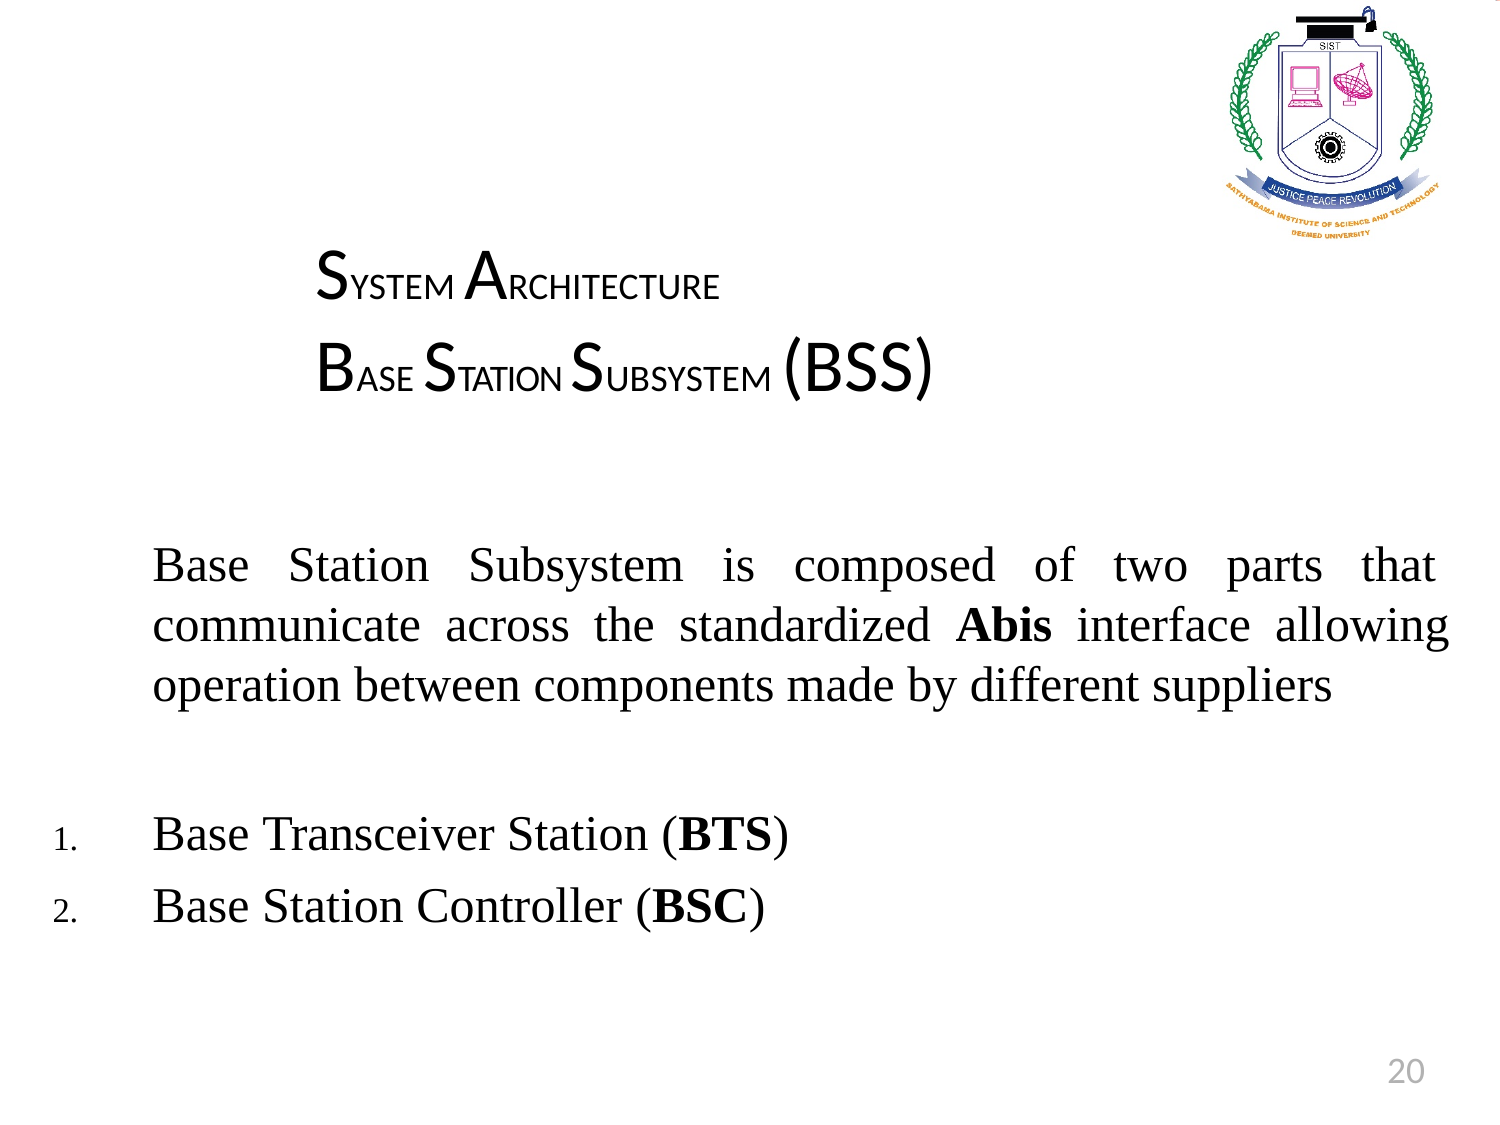

SYSTEM ARCHITECTURE
BASE STATION SUBSYSTEM (BSS)
Base Station Subsystem is composed of two parts that  communicate across the standardized Abis interface allowing  operation between components made by different suppliers

Base Transceiver Station (BTS)
Base Station Controller (BSC)
20